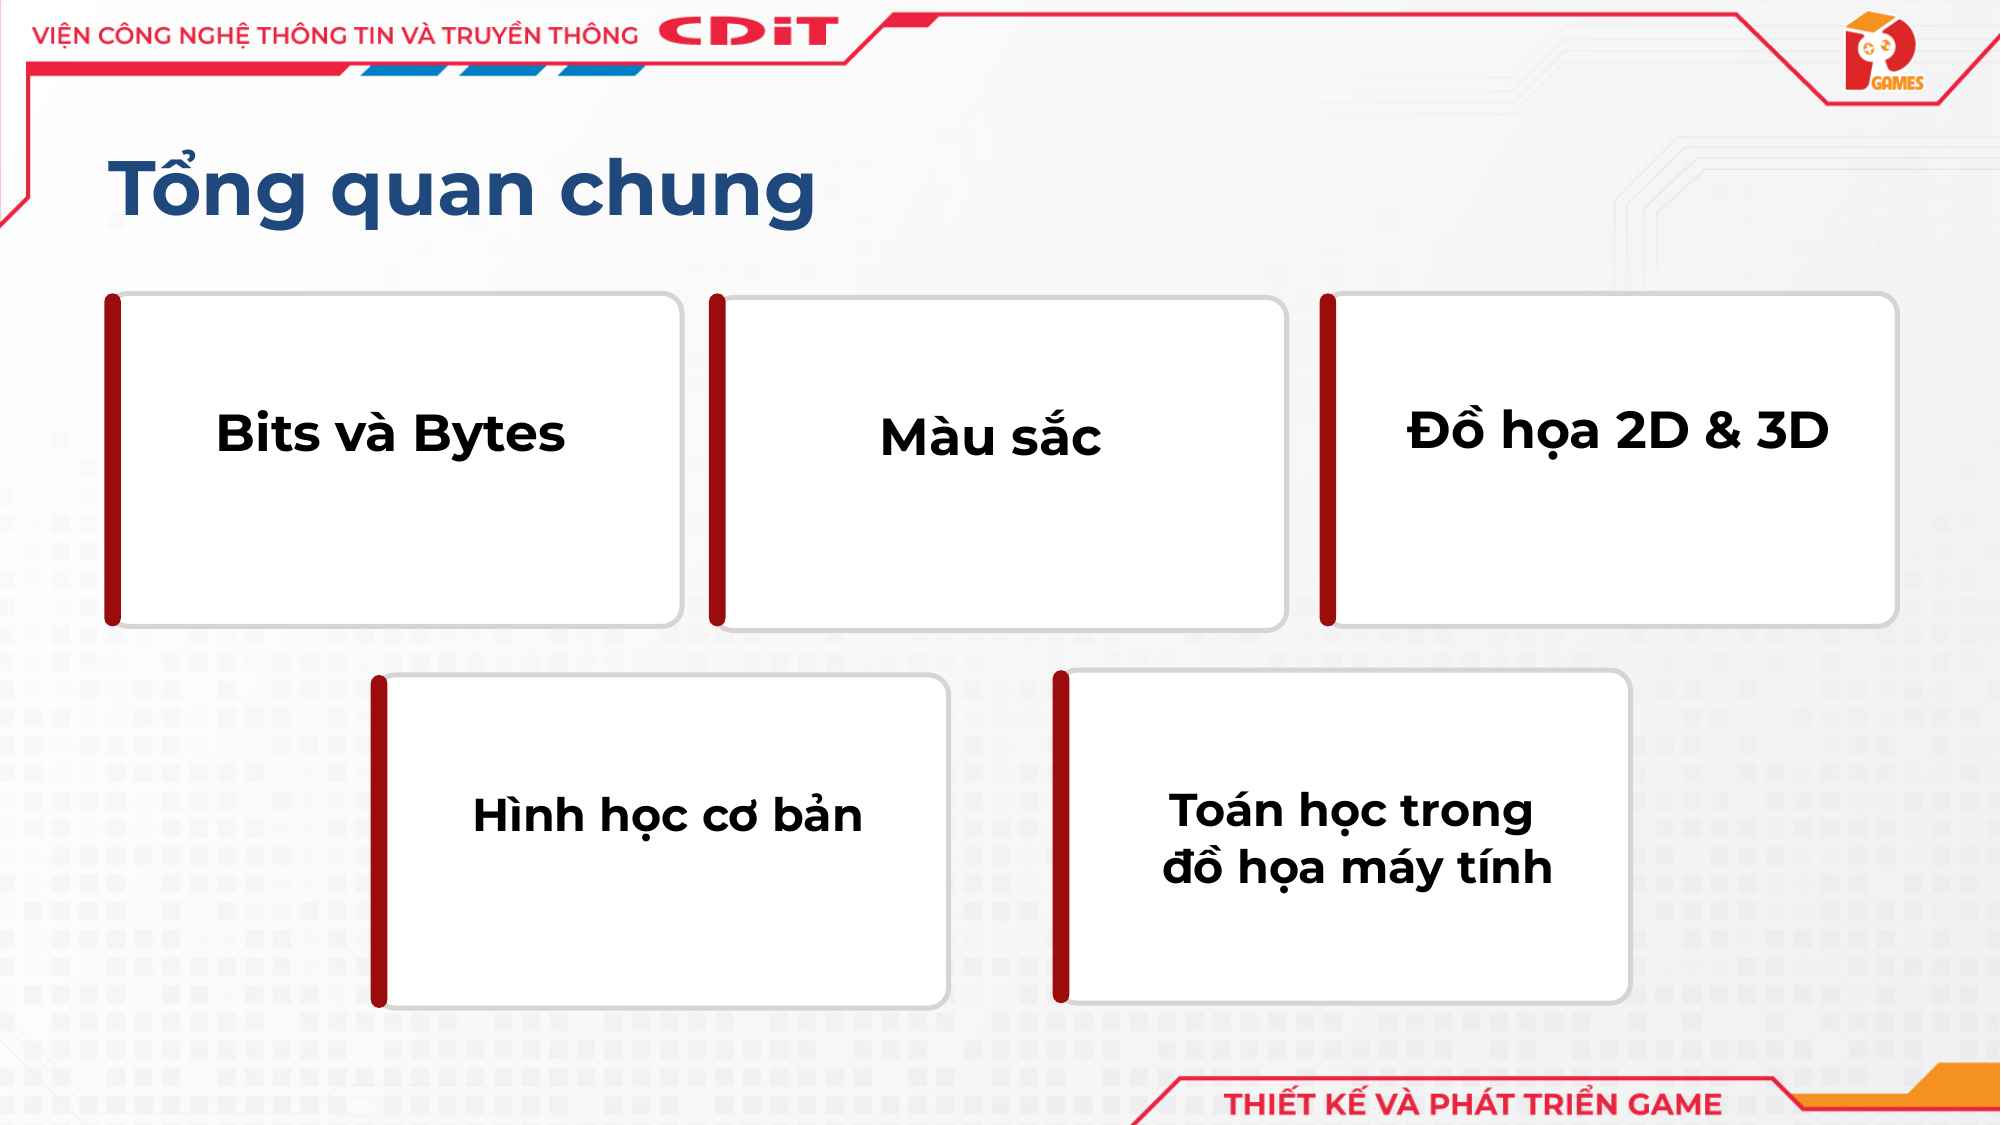

Tổng quan chung

Đồ họa 2D & 3D
Bits và Bytes
Màu sắc

Toán học trong
đồ họa máy tính
Hình học cơ bản